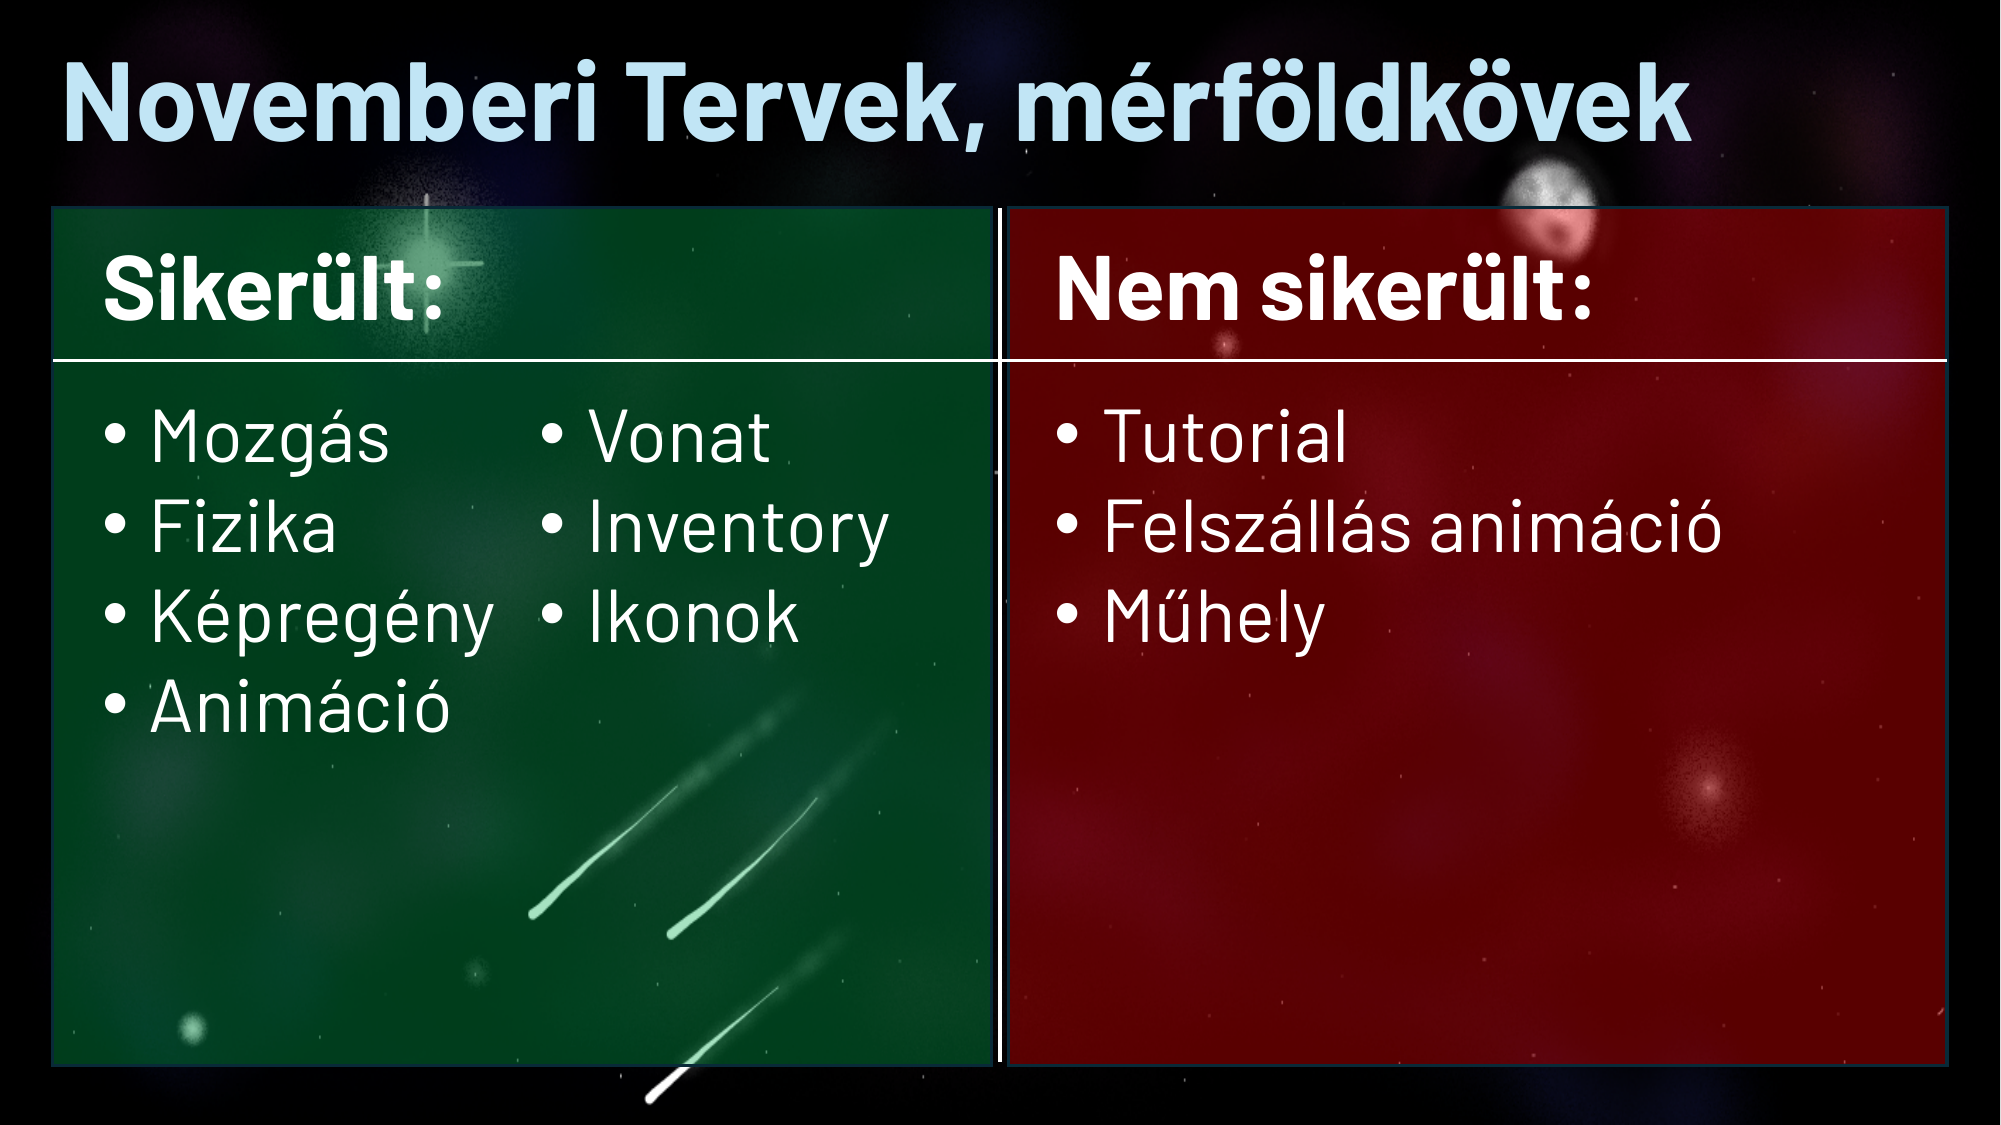

Novemberi Tervek, mérföldkövek

Sikerült:
Nem sikerült:
Mozgás
Fizika
Képregény
Animáció

Vonat
Inventory
Ikonok

Tutorial
Felszállás animáció
Műhely